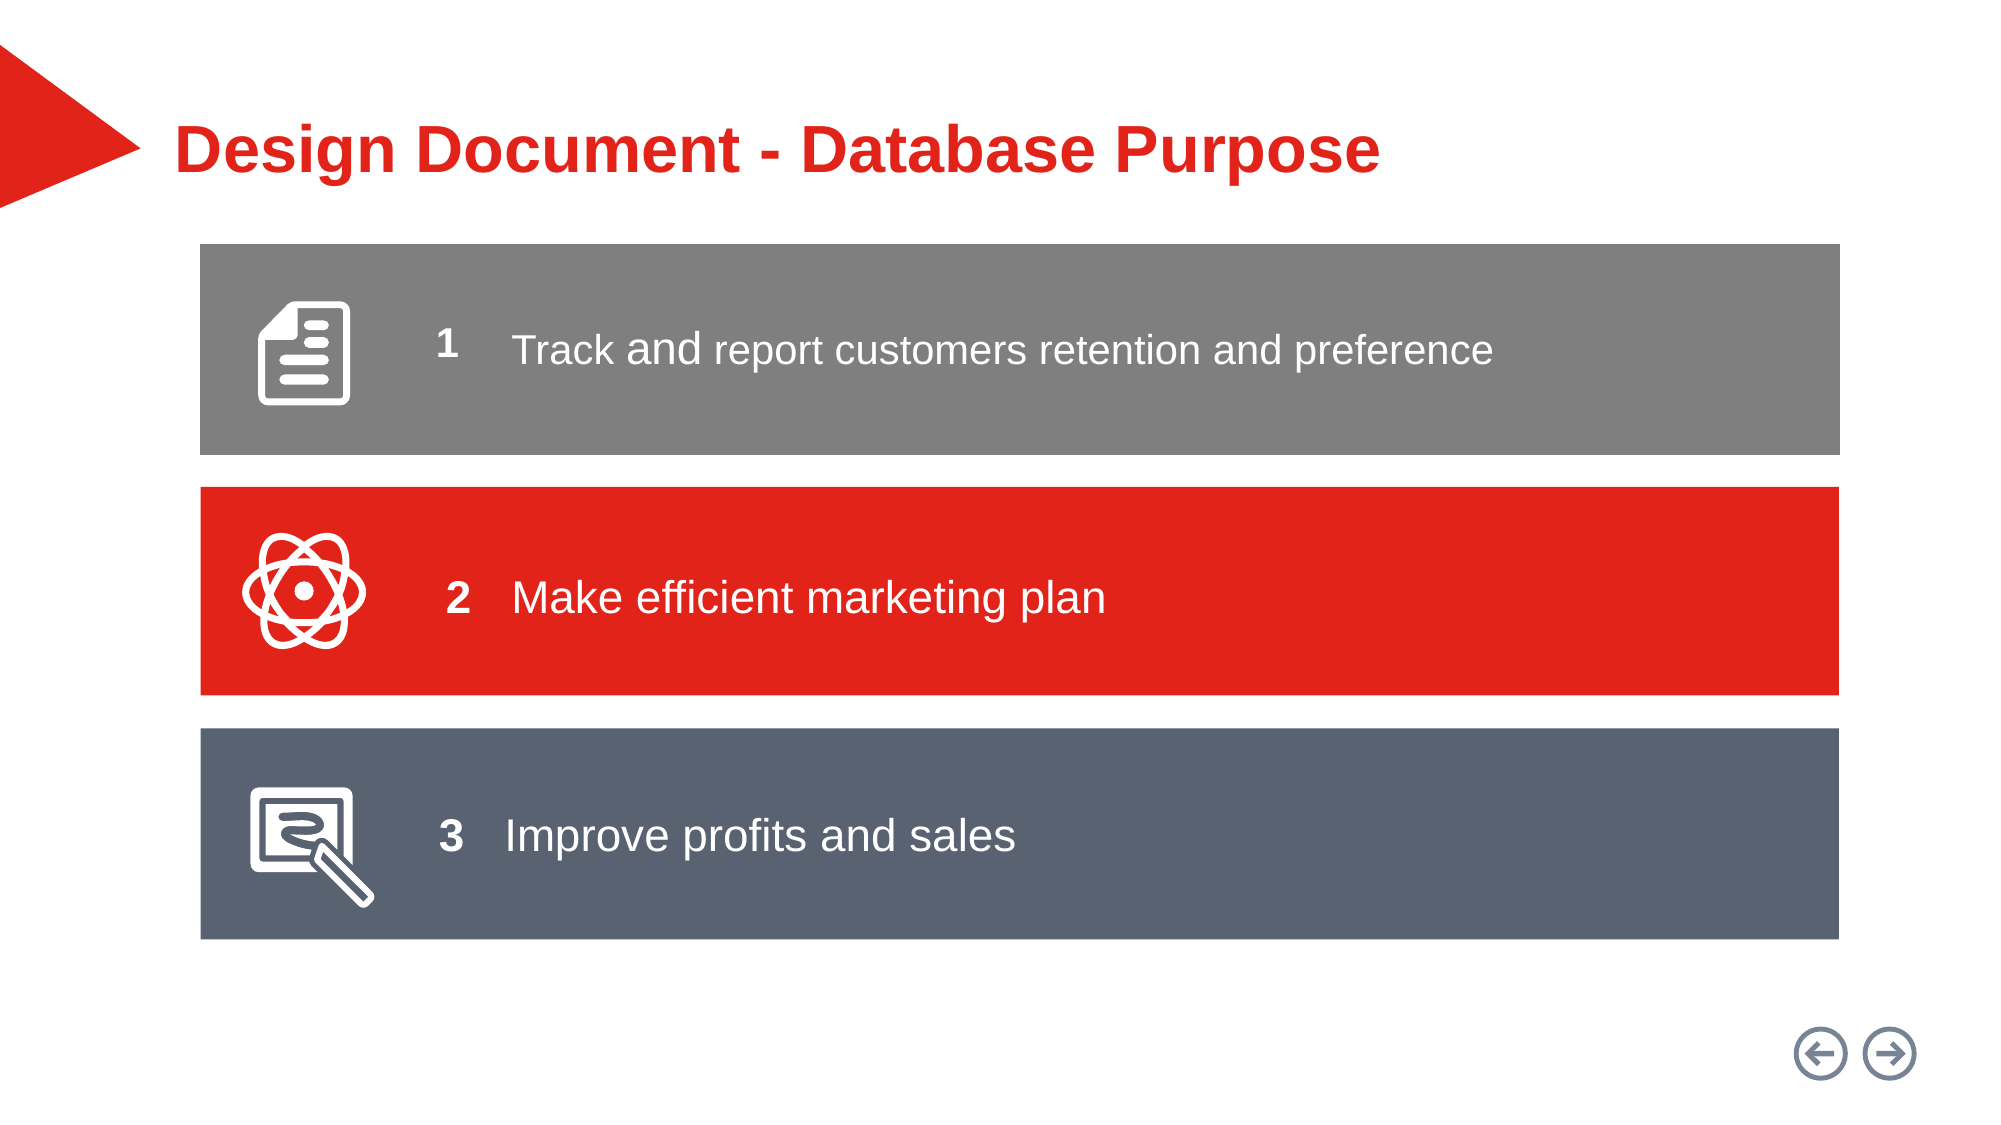

Design Document - Database Purpose

1
Track and report customers retention and preference

2
Make efficient marketing plan

3
Improve profits and sales